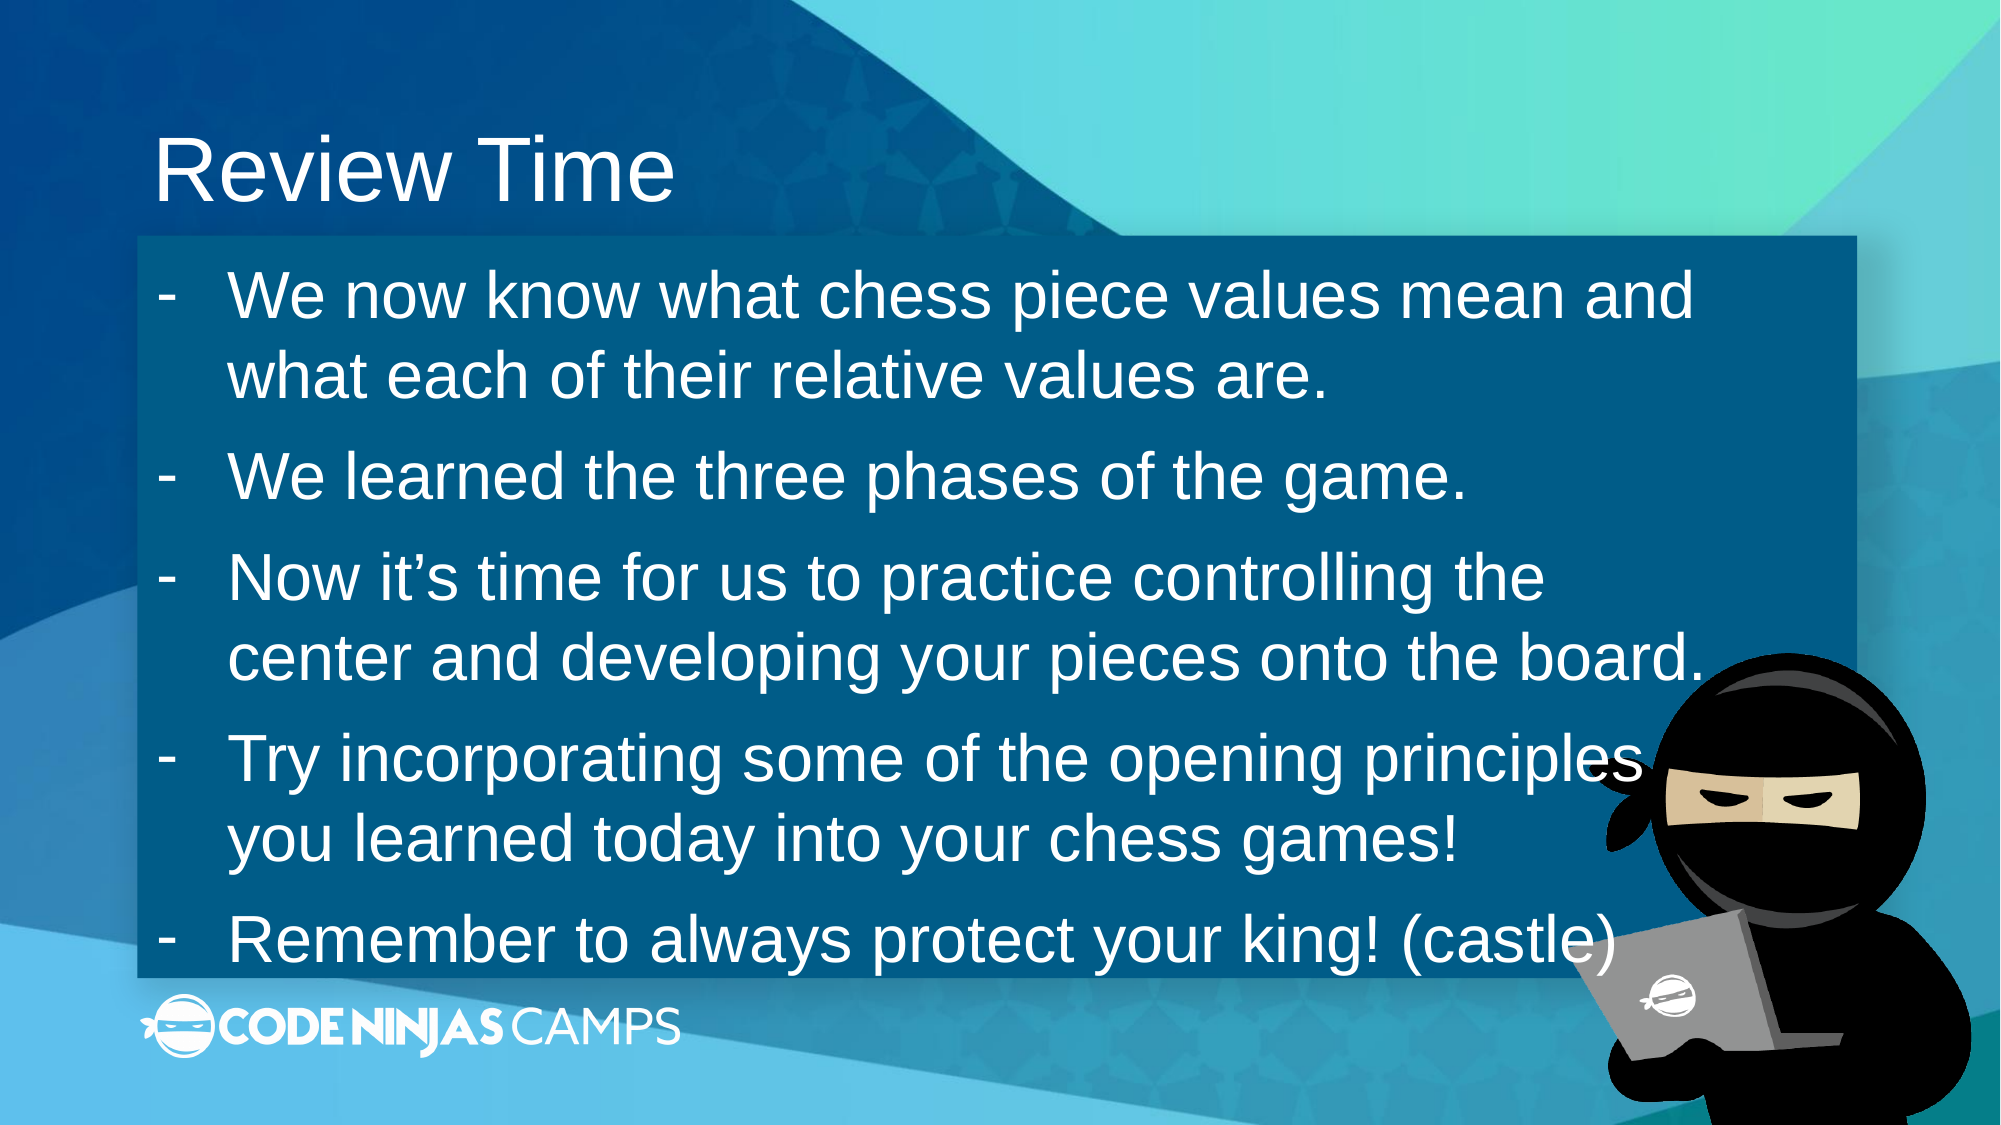

# Review Time
We now know what chess piece values mean and what each of their relative values are.
We learned the three phases of the game.
Now it’s time for us to practice controlling the center and developing your pieces onto the board.
Try incorporating some of the opening principles you learned today into your chess games!
Remember to always protect your king! (castle)